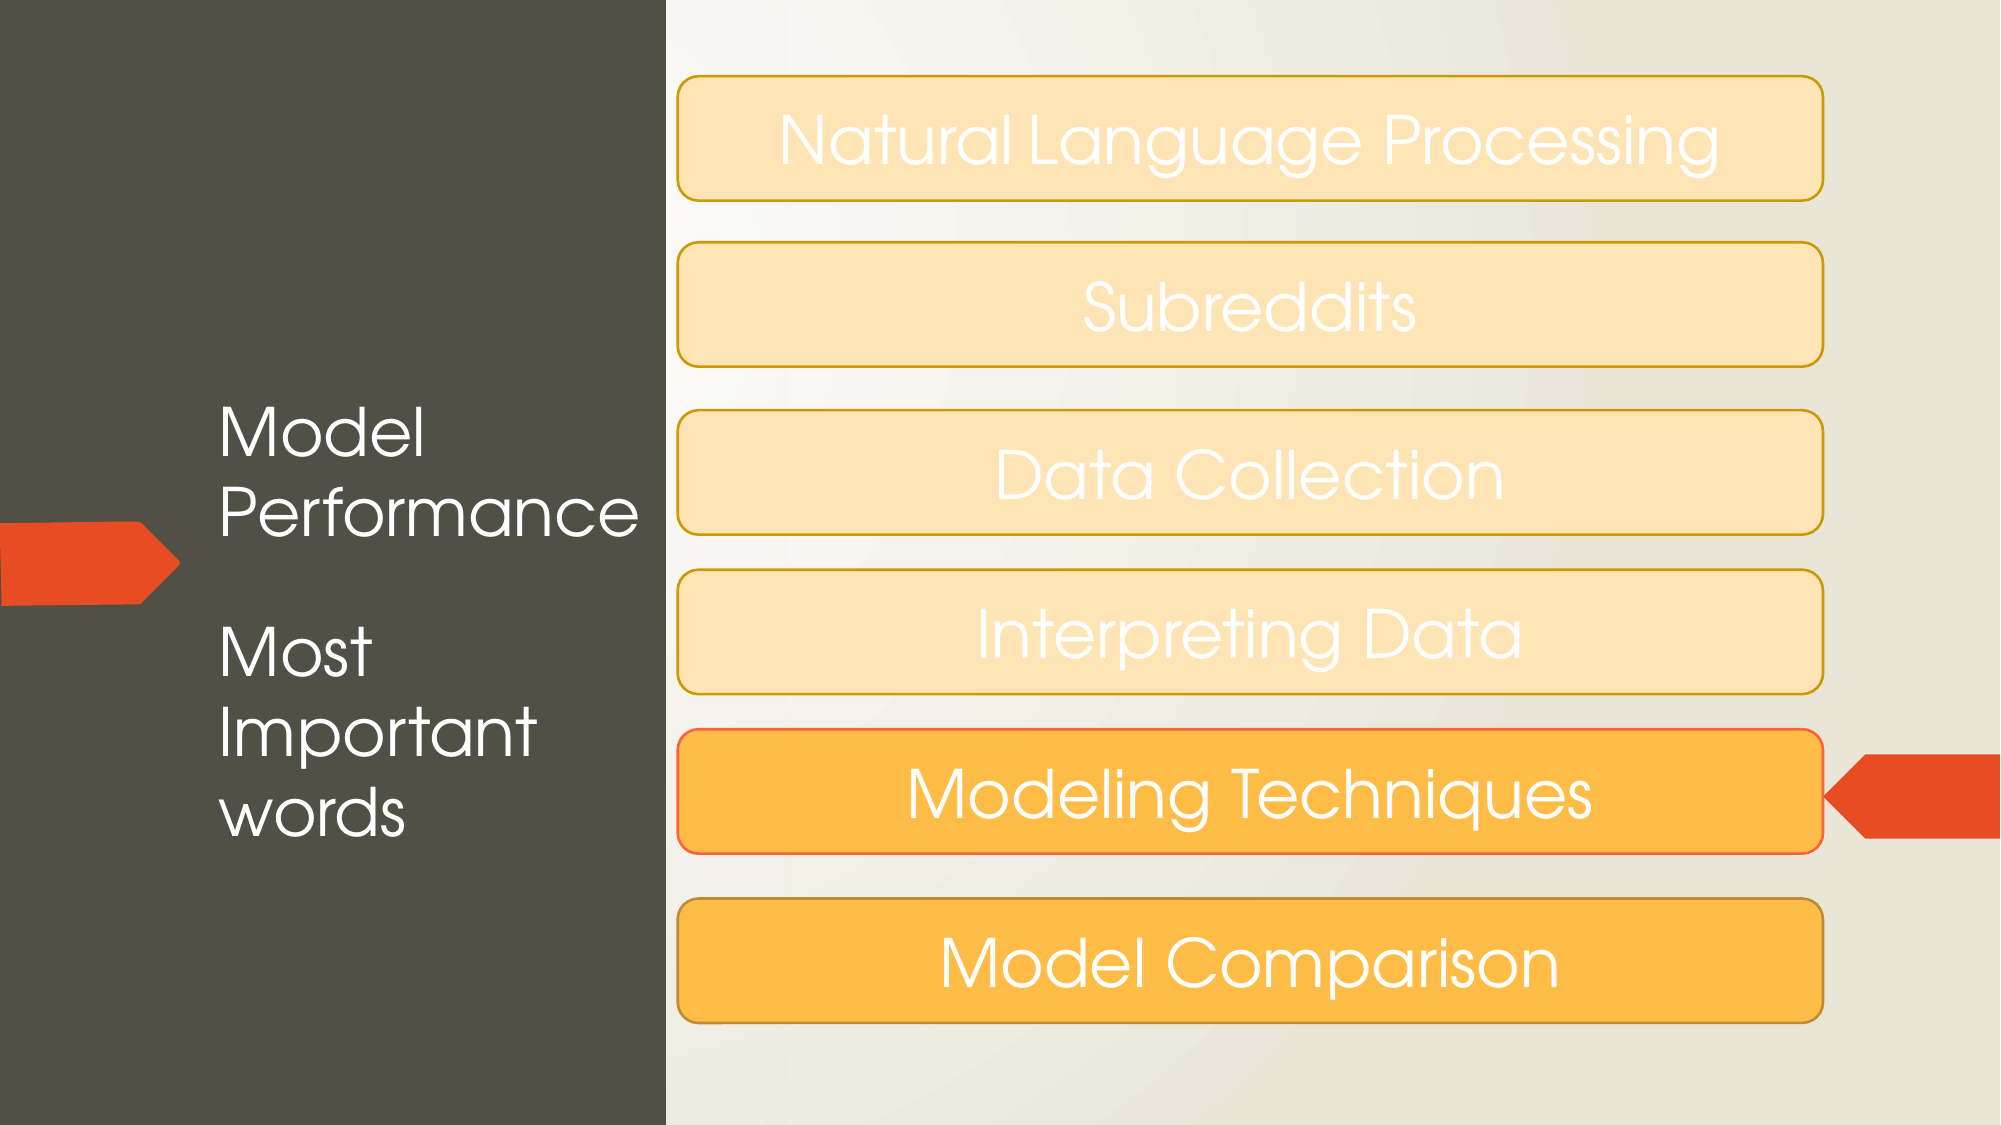

Natural Language Processing
Subreddits
# Model Performance
Data Collection

Interpreting Data
Most Important words
Modeling Techniques

Model Comparison